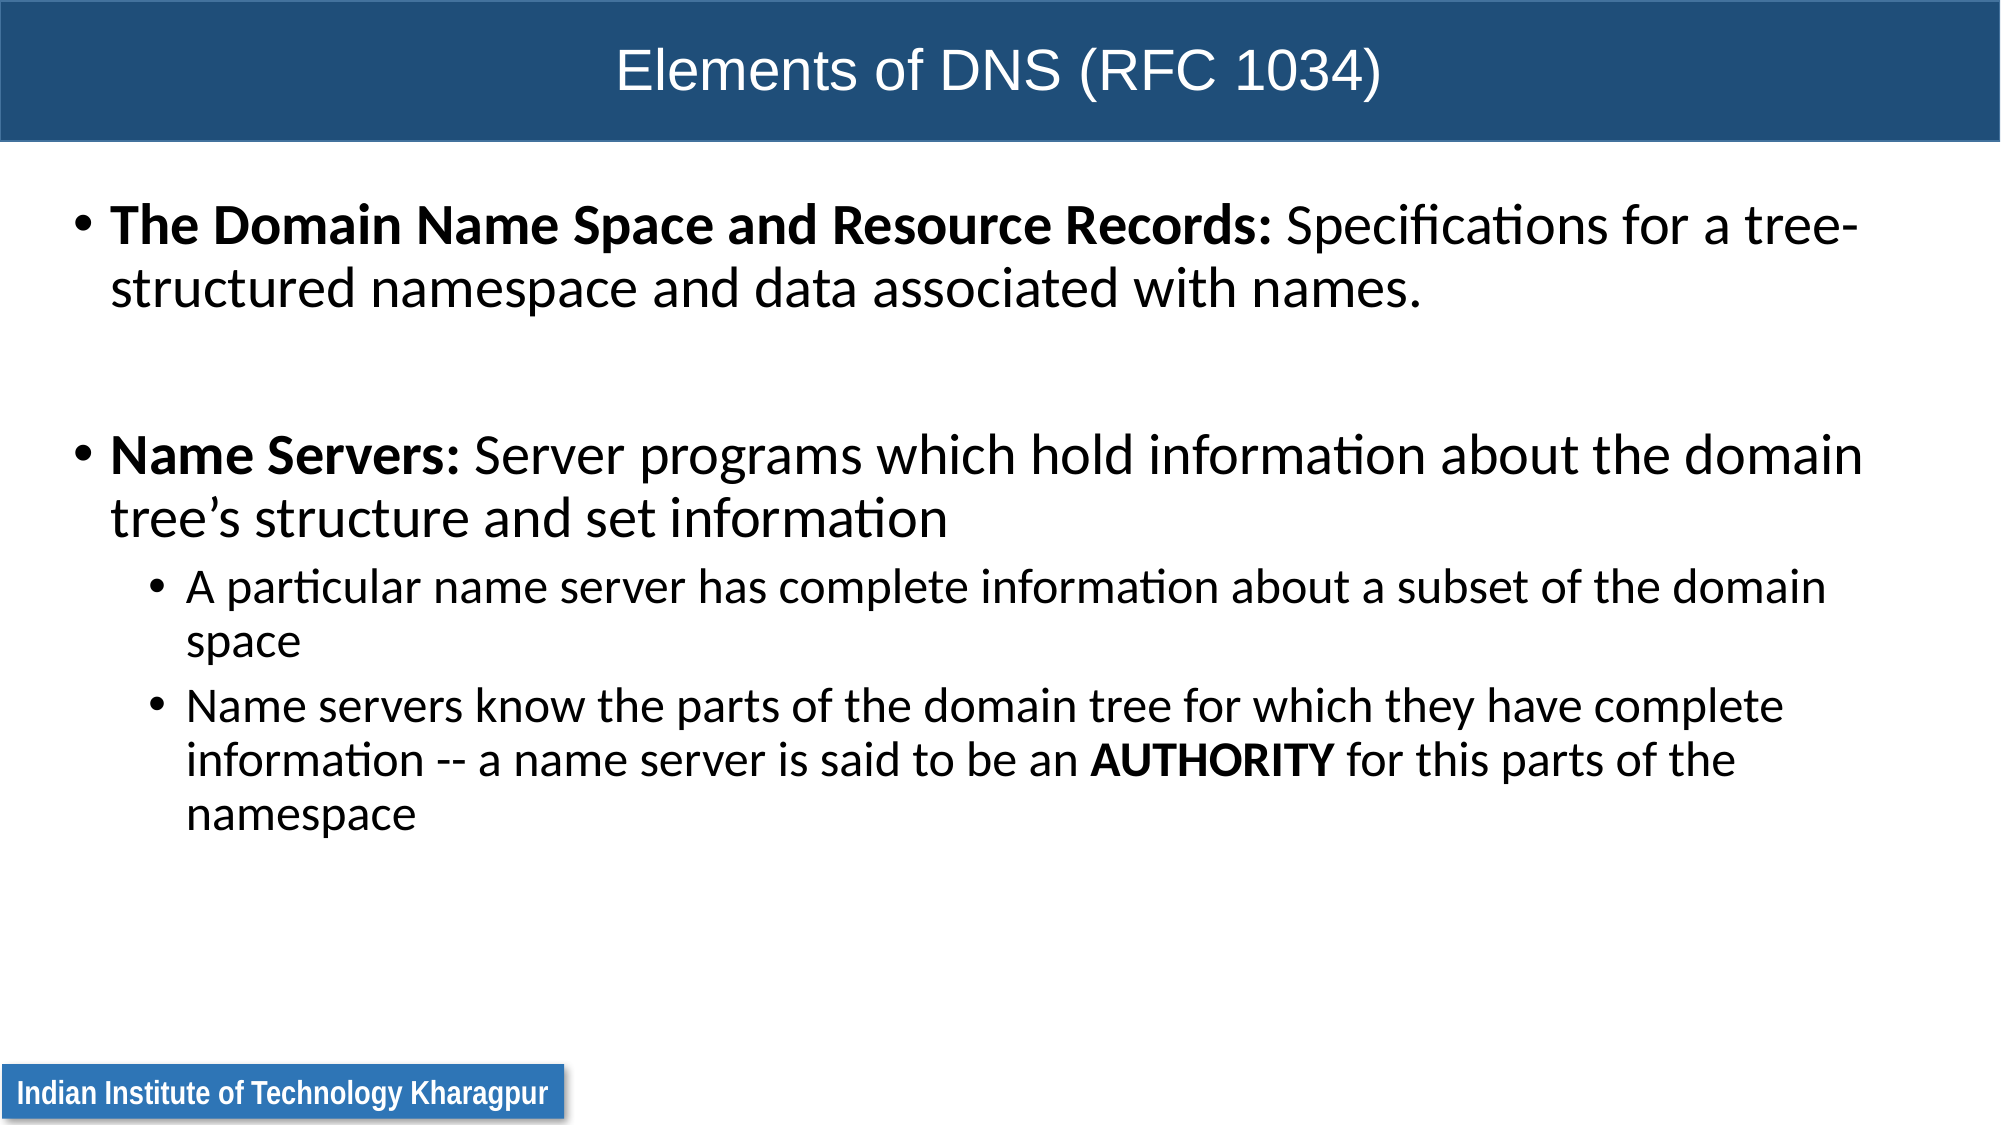

# Elements of DNS (RFC 1034)
The Domain Name Space and Resource Records: Specifications for a tree-structured namespace and data associated with names.

Name Servers: Server programs which hold information about the domain tree’s structure and set information
A particular name server has complete information about a subset of the domain space
Name servers know the parts of the domain tree for which they have complete information -- a name server is said to be an AUTHORITY for this parts of the namespace